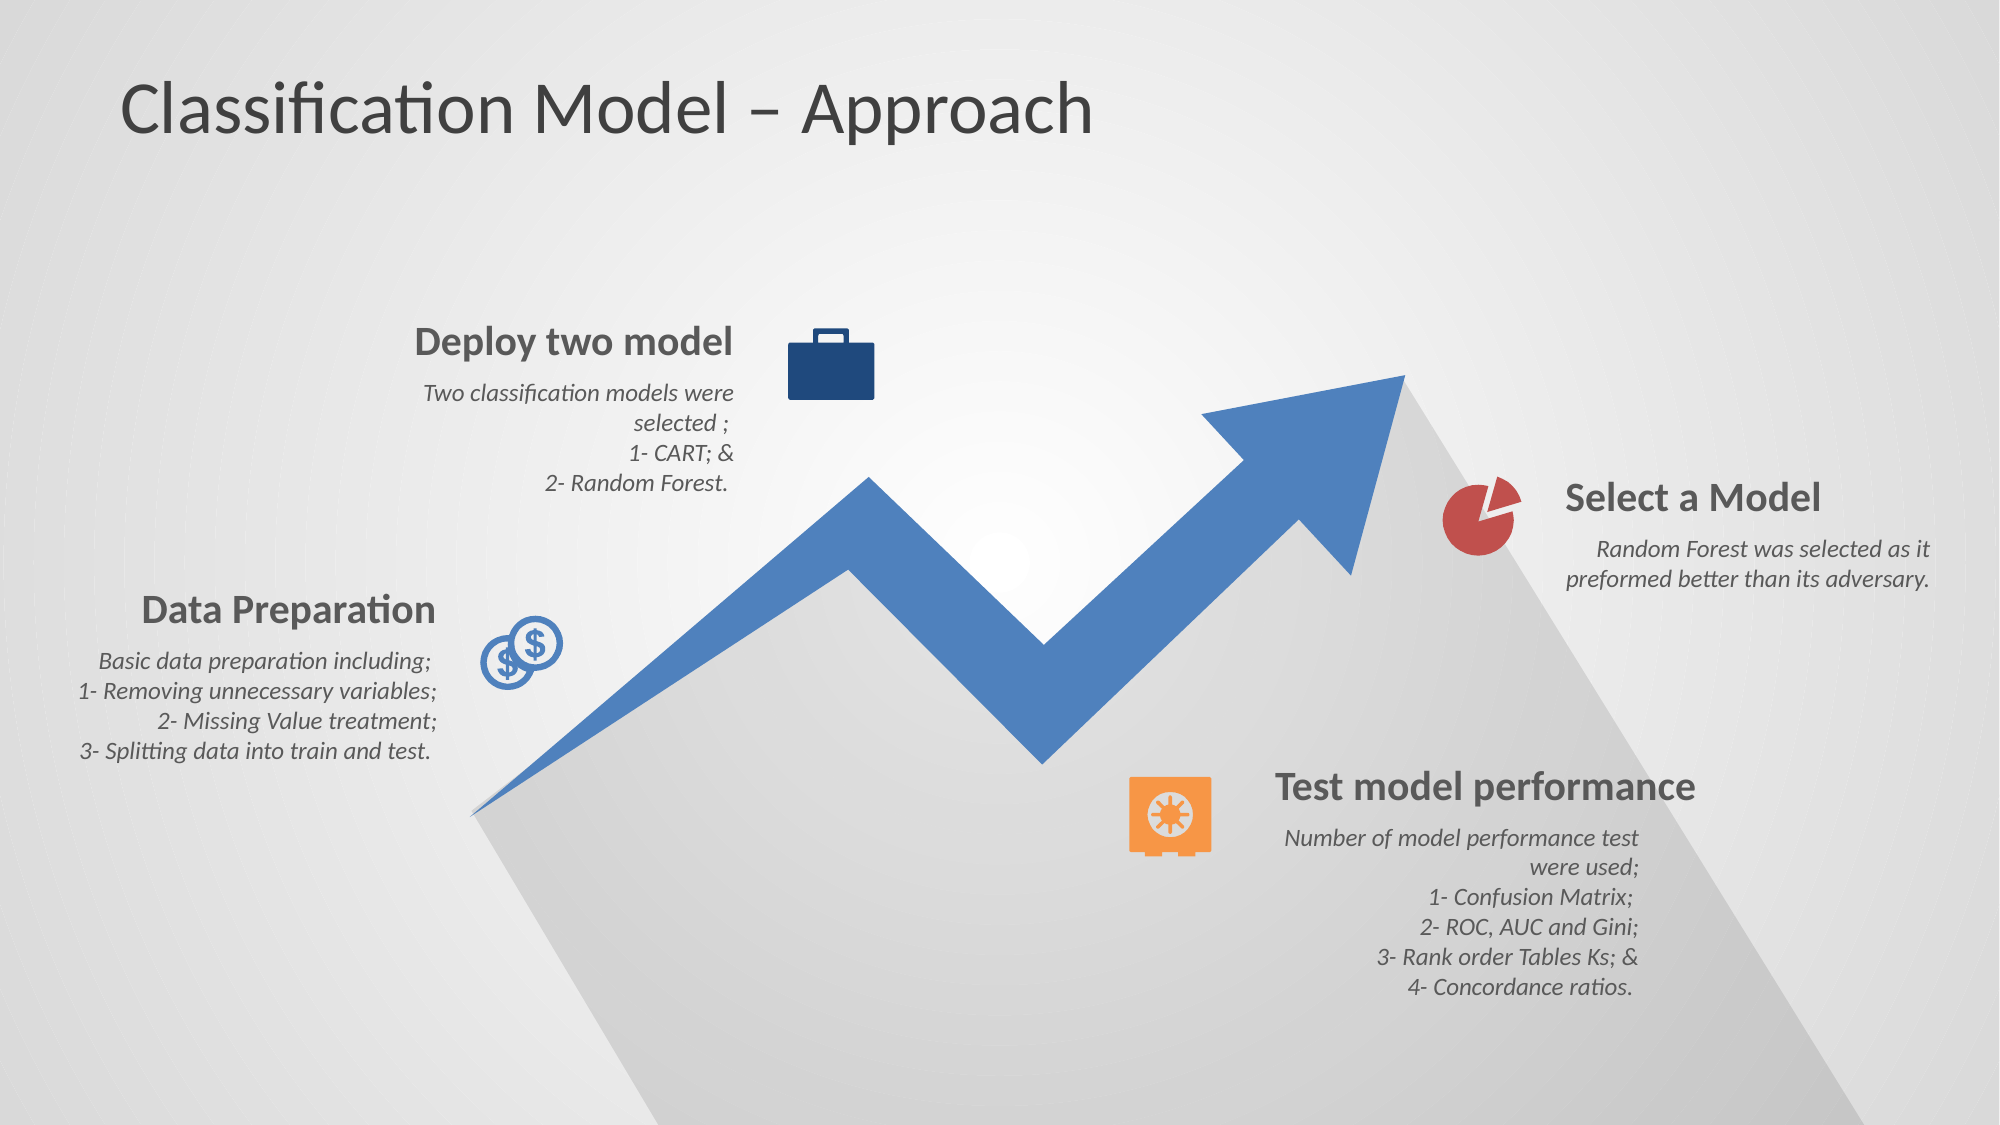

# Classification Model – Approach
Deploy two model
Two classification models were selected ;
1- CART; &
2- Random Forest.

Select a Model
Random Forest was selected as it preformed better than its adversary.

Data Preparation
Basic data preparation including;
1- Removing unnecessary variables;
2- Missing Value treatment;
3- Splitting data into train and test.

Test model performance
Number of model performance test were used;
1- Confusion Matrix;
2- ROC, AUC and Gini;
3- Rank order Tables Ks; &
4- Concordance ratios.